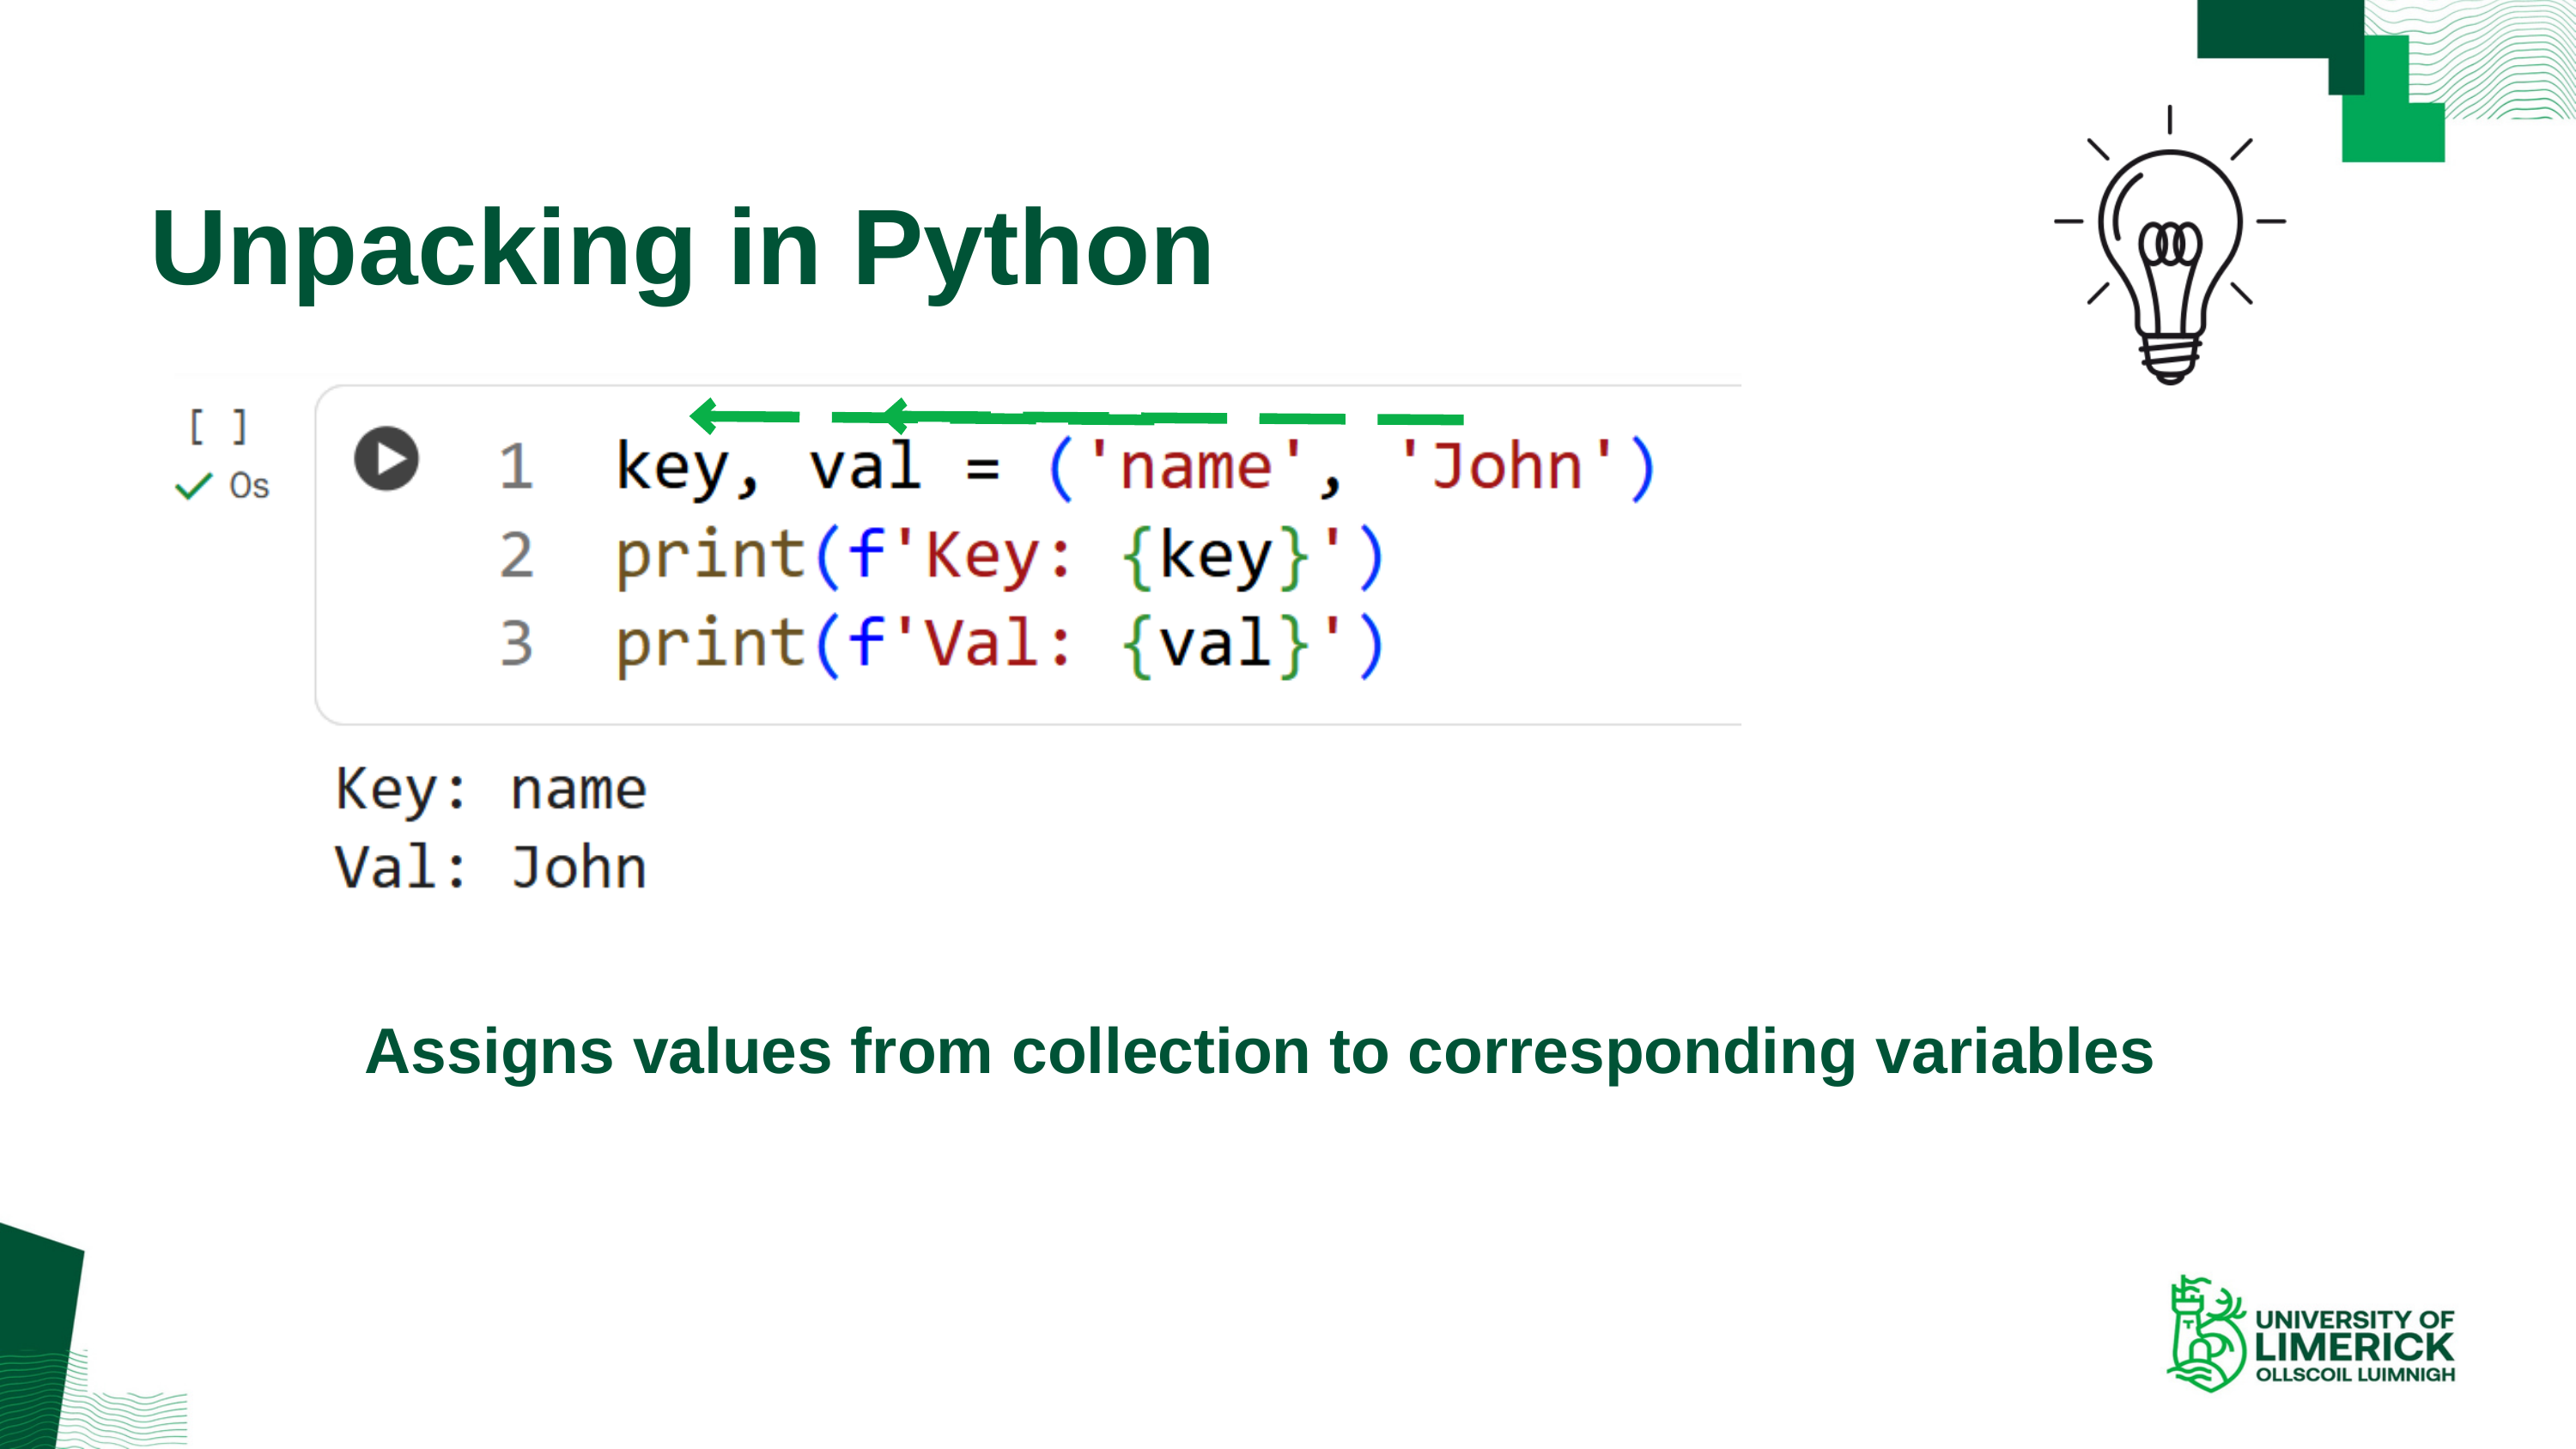

Unpacking in Python

Assigns values from collection to corresponding variables